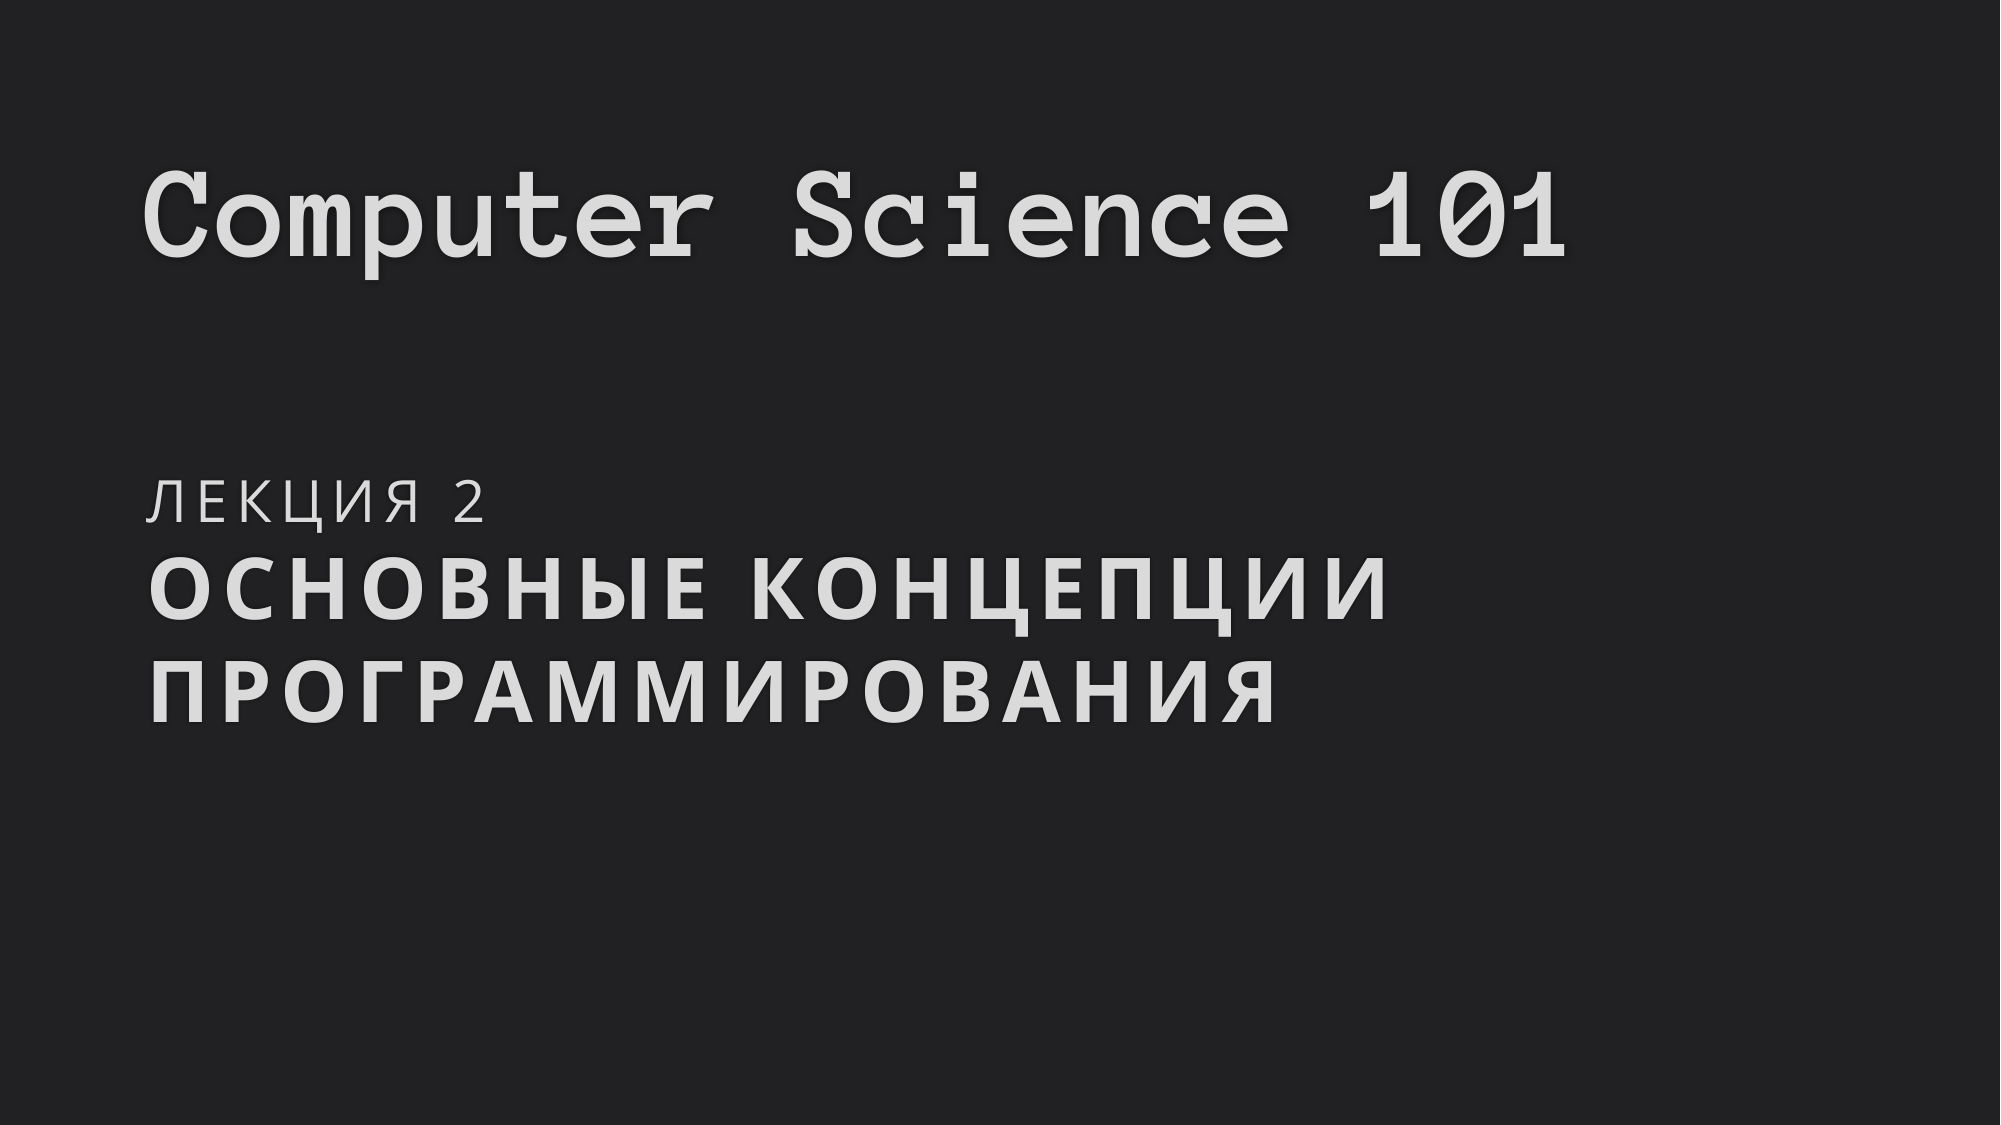

# Computer Science 101
Лекция 2
Основные концепции программирования